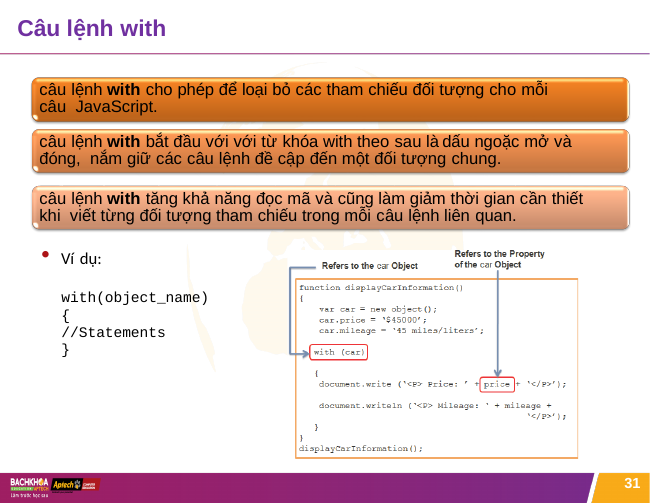

# Câu lệnh with

câu lệnh with cho phép để loại bỏ các tham chiếu đối tượng cho mỗi câu  JavaScript.

câu lệnh with bắt đầu với với từ khóa with theo sau là	dấu ngoặc mở và đóng,  nắm giữ các câu lệnh đề cập đến một đối tượng chung.

câu lệnh with tăng khả năng đọc mã và cũng làm giảm thời gian cần thiết khi  viết từng đối tượng tham chiếu trong mỗi câu lệnh liên quan.

Ví dụ:
with(object_name)
{
//Statements
}

31